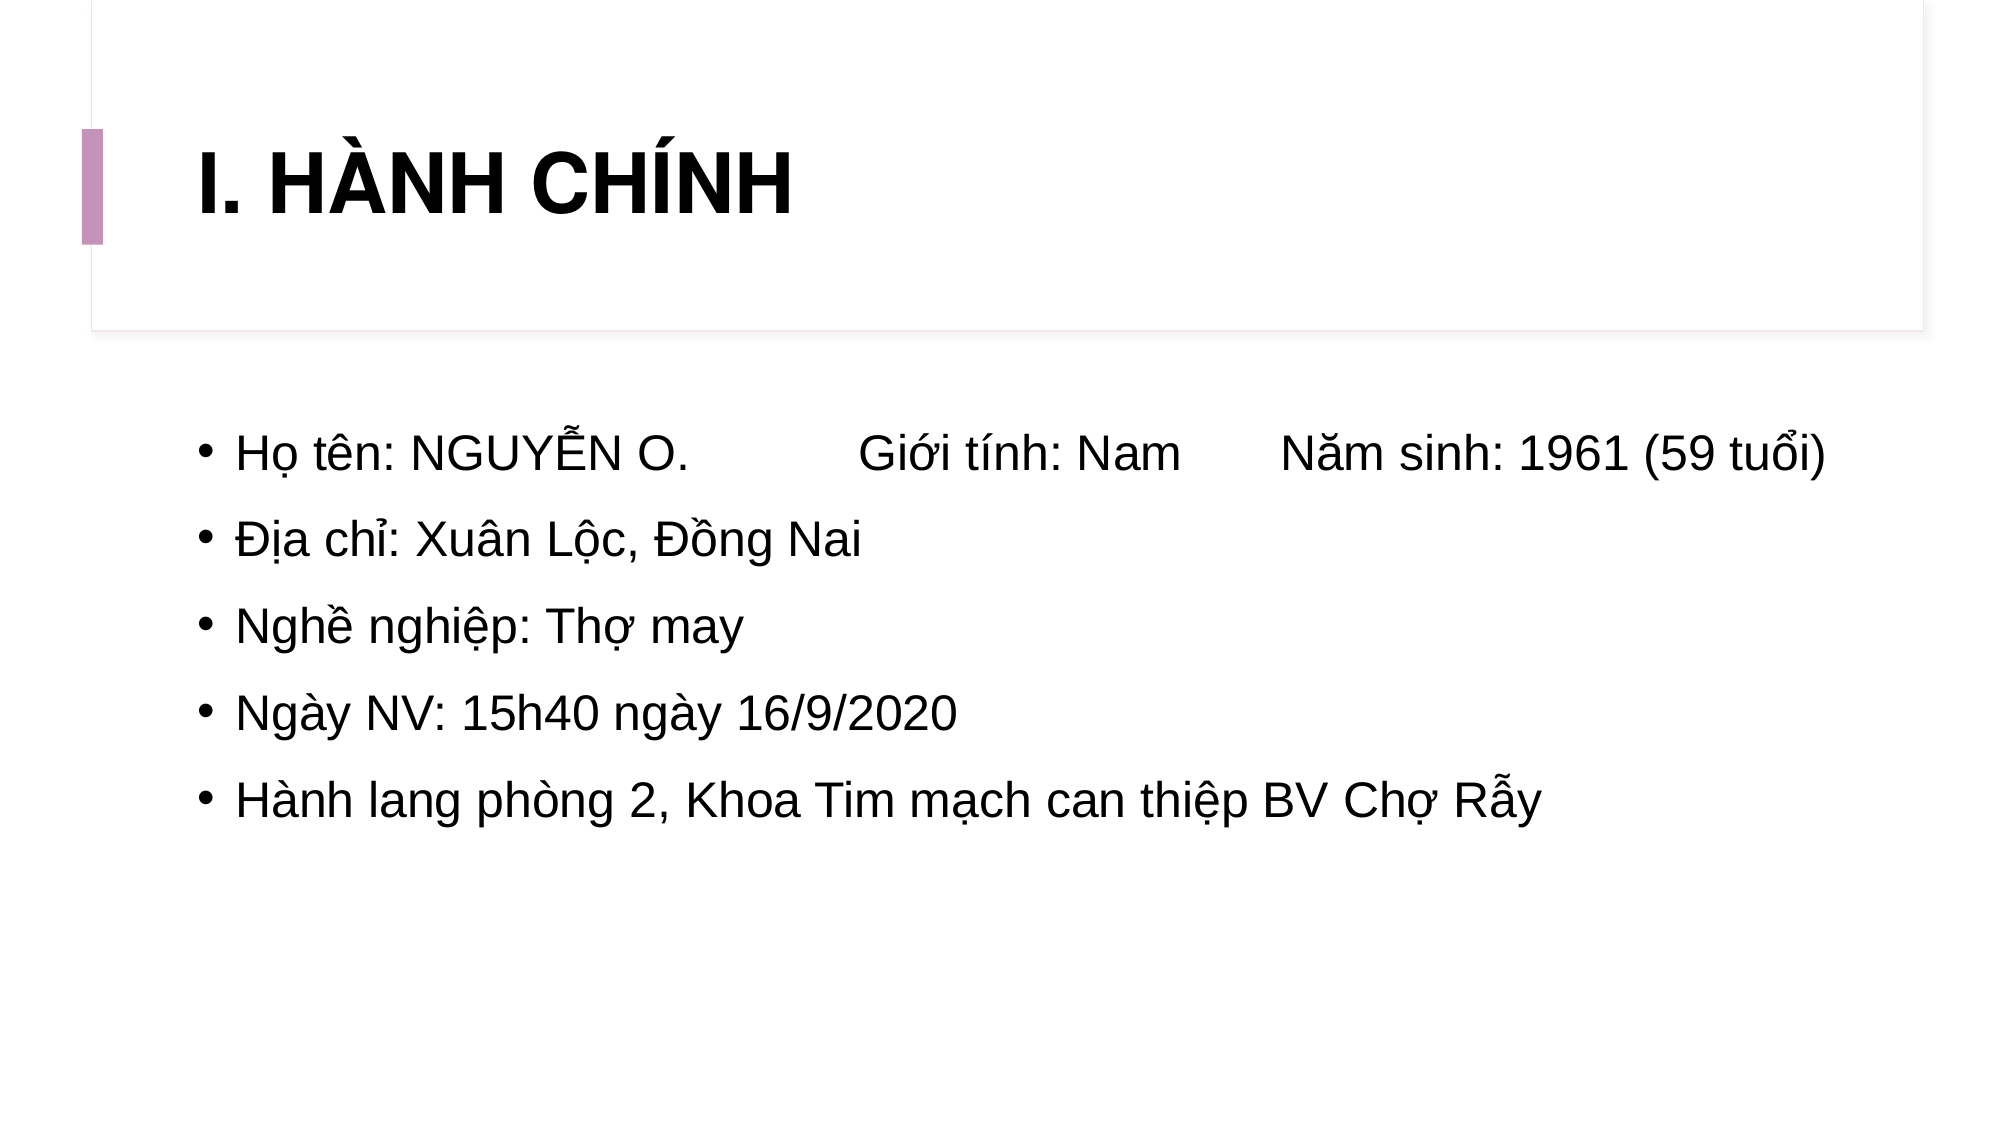

# I. HÀNH CHÍNH
Họ tên: NGUYỄN O.            Giới tính: Nam       Năm sinh: 1961 (59 tuổi)
Địa chỉ: Xuân Lộc, Đồng Nai
Nghề nghiệp: Thợ may
Ngày NV: 15h40 ngày 16/9/2020
Hành lang phòng 2, Khoa Tim mạch can thiệp BV Chợ Rẫy